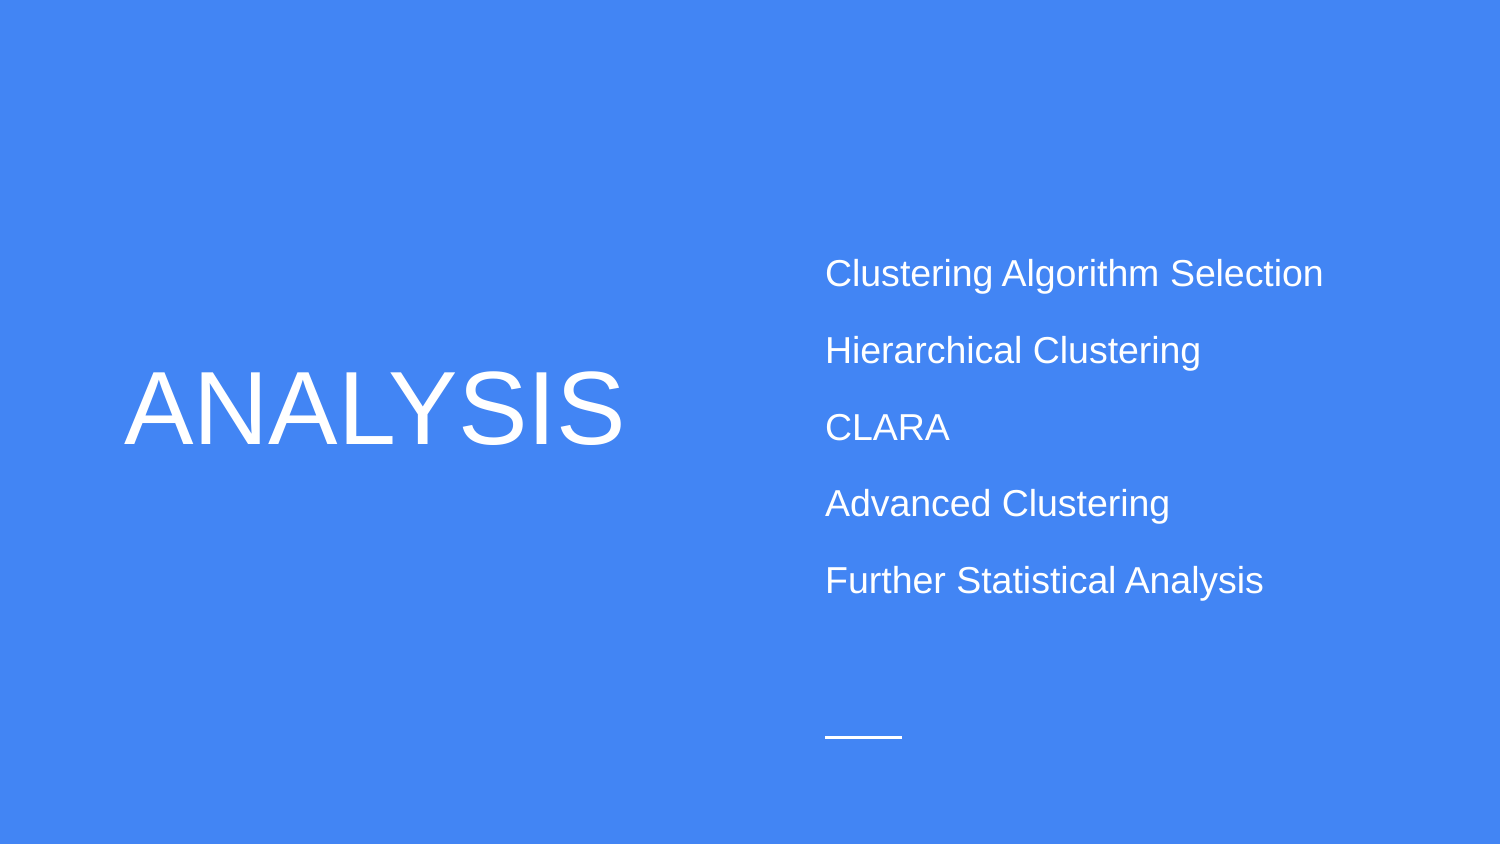

Clustering Algorithm Selection
Hierarchical Clustering
CLARA
Advanced Clustering
Further Statistical Analysis
# ANALYSIS